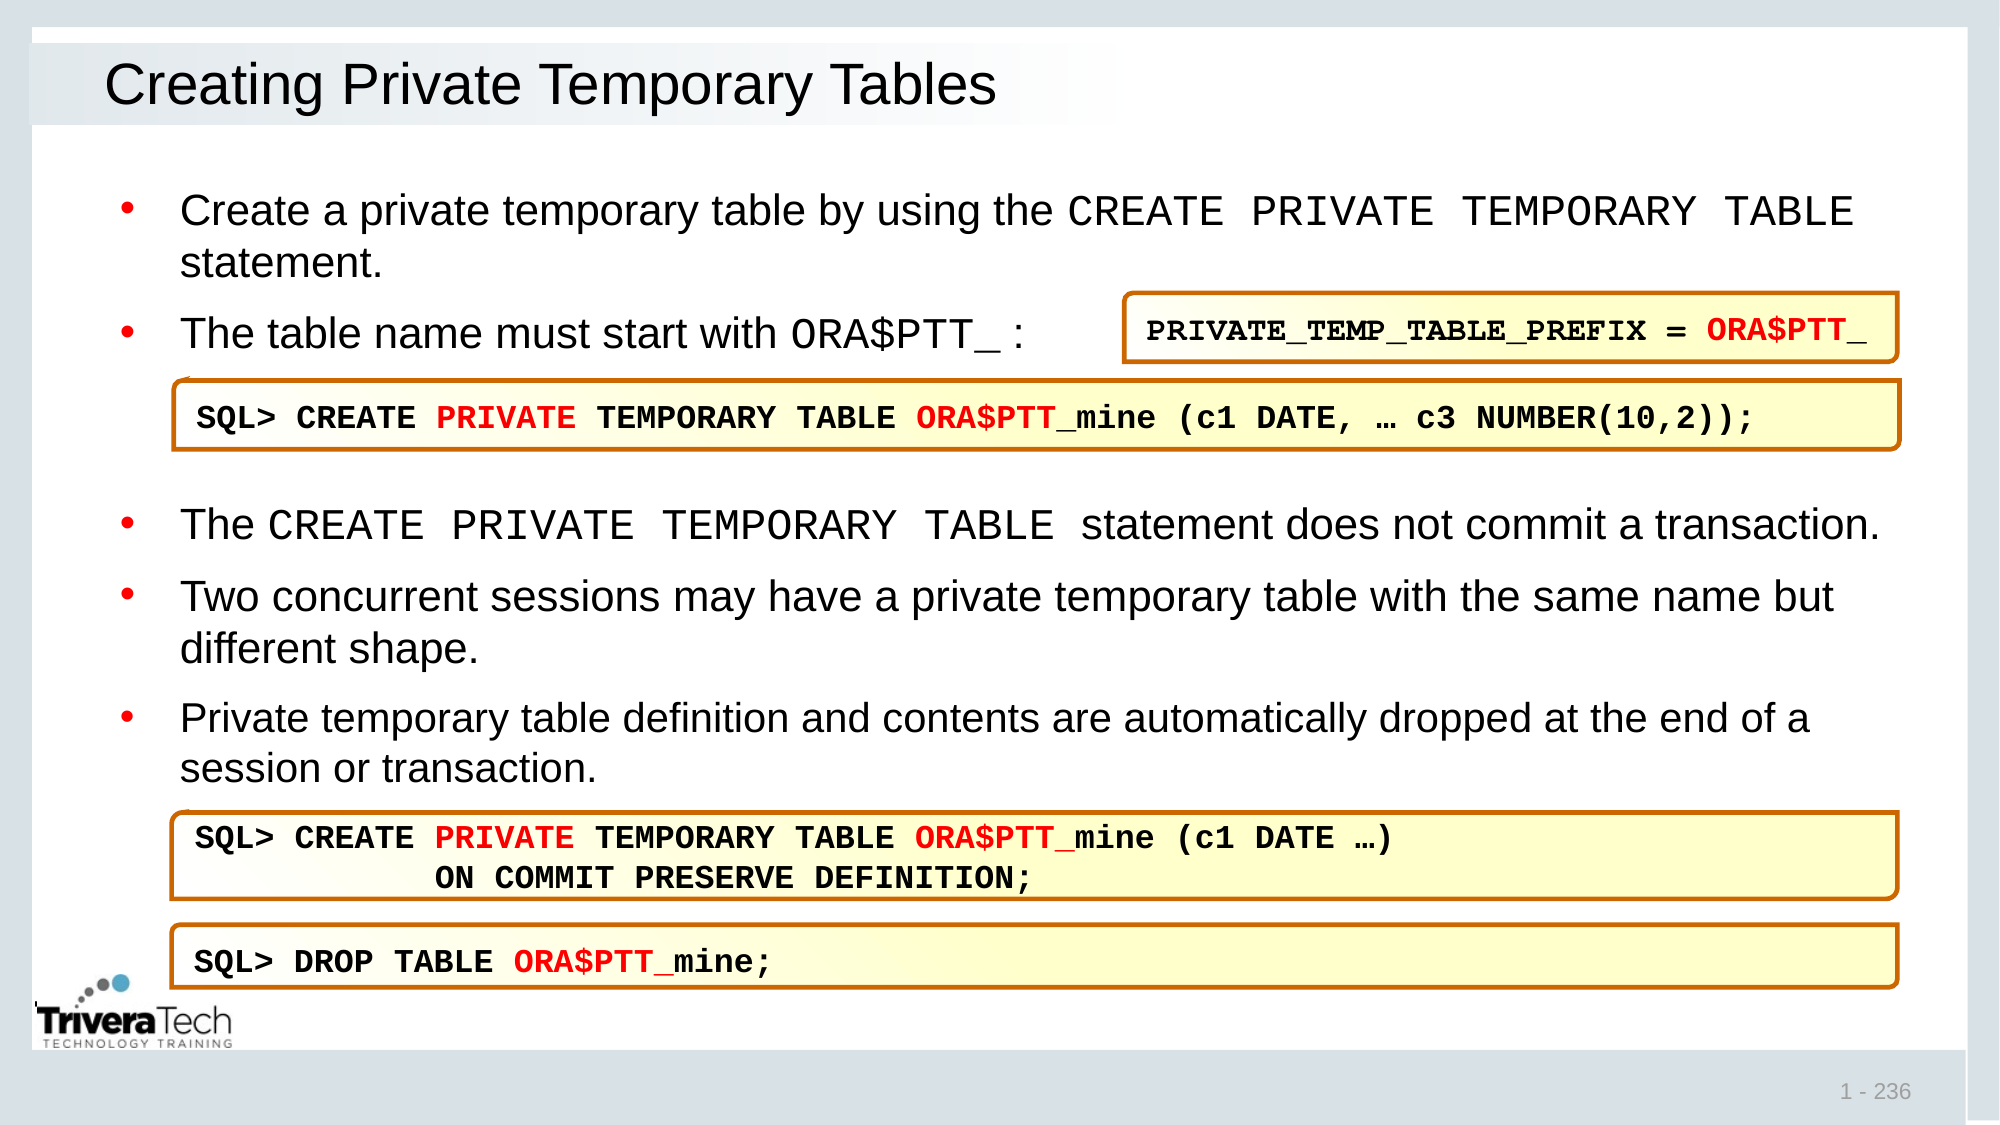

# Creating Private Temporary Tables
Create a private temporary table by using the CREATE PRIVATE TEMPORARY TABLE statement.
The table name must start with ORA$PTT_ :

The CREATE PRIVATE TEMPORARY TABLE statement does not commit a transaction.
Two concurrent sessions may have a private temporary table with the same name but different shape.
Private temporary table definition and contents are automatically dropped at the end of a session or transaction.
PRIVATE_TEMP_TABLE_PREFIX = ORA$PTT_
SQL> CREATE PRIVATE TEMPORARY TABLE ORA$PTT_mine (c1 DATE, … c3 NUMBER(10,2));
SQL> CREATE PRIVATE TEMPORARY TABLE ORA$PTT_mine (c1 DATE …)
            ON COMMIT PRESERVE DEFINITION;
SQL> DROP TABLE ORA$PTT_mine;